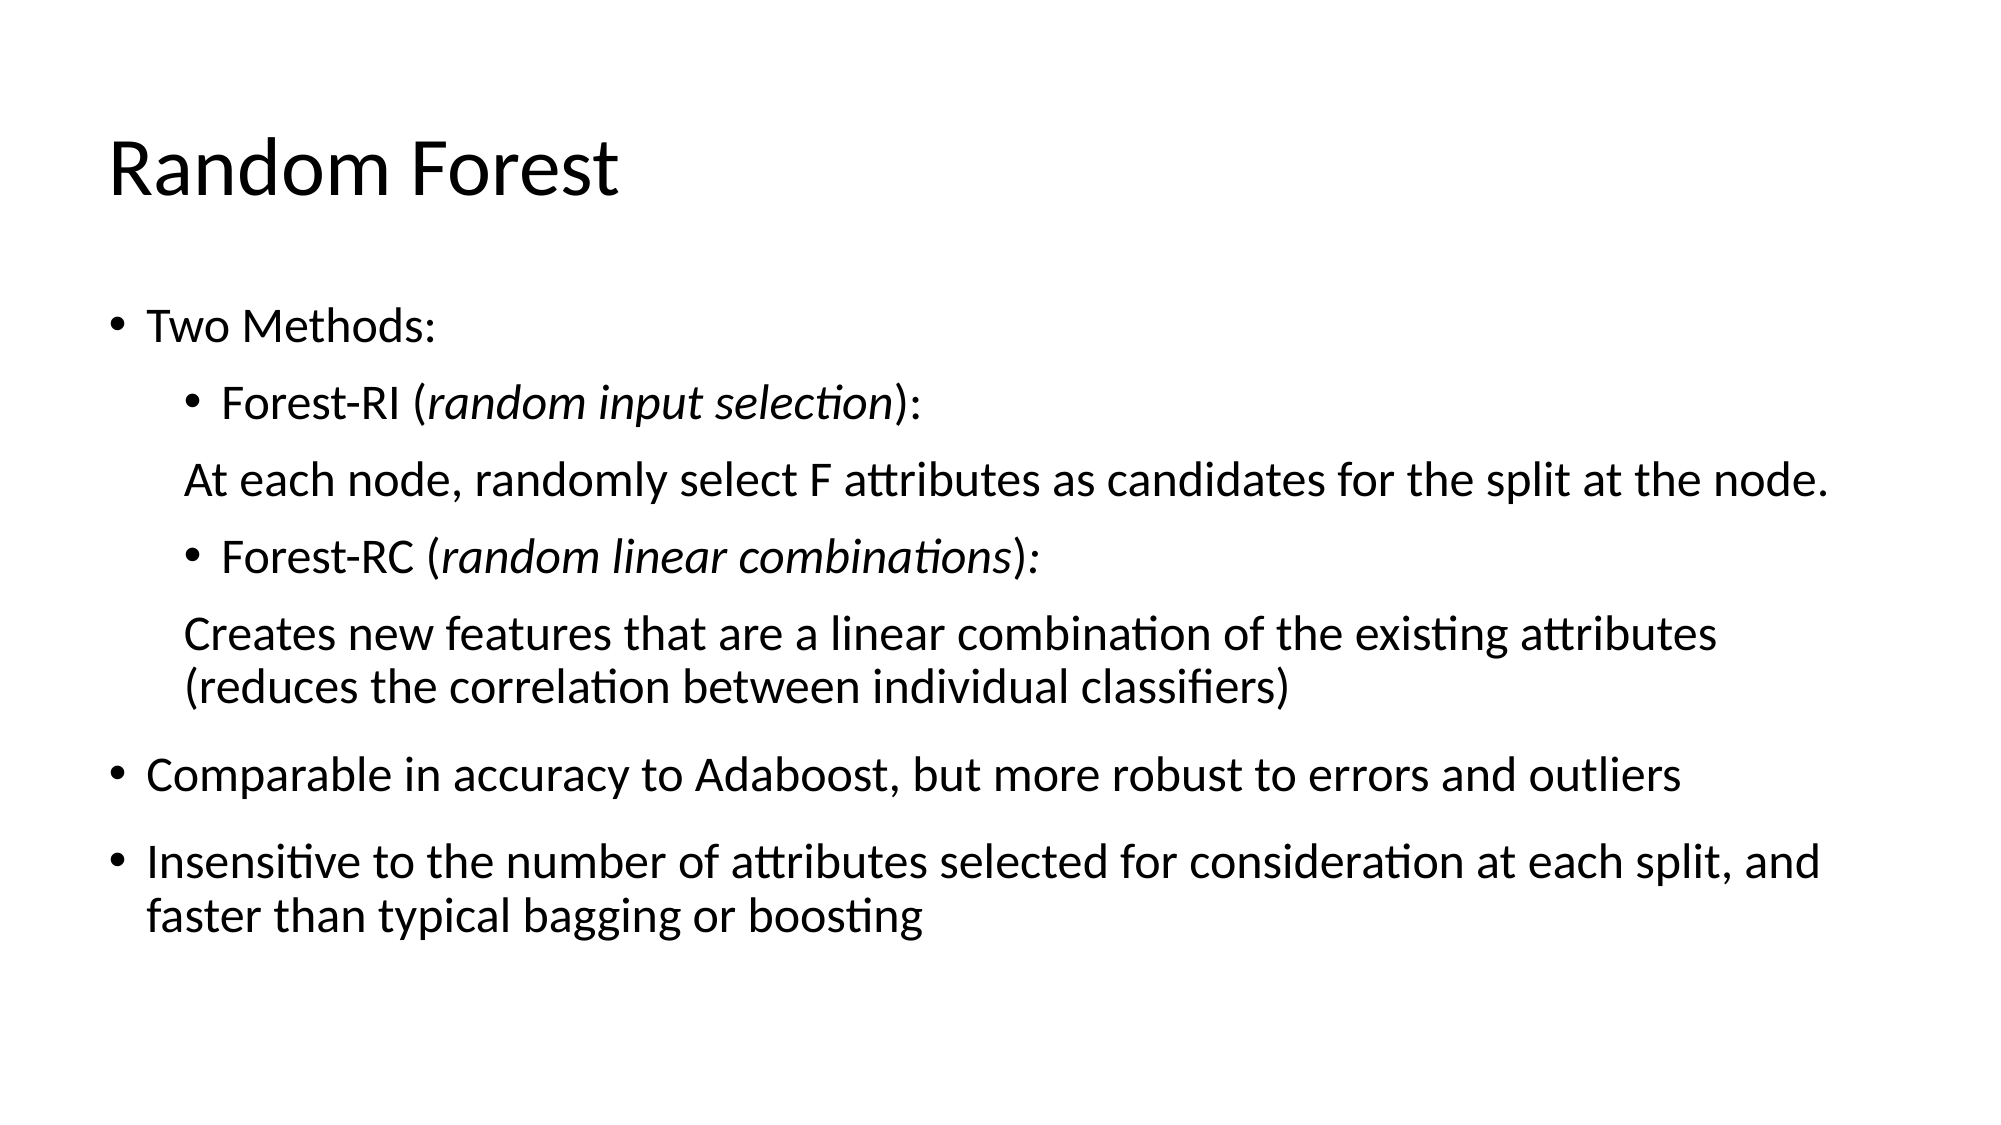

# Random Forest
Two Methods:
Forest-RI (random input selection):
At each node, randomly select F attributes as candidates for the split at the node.
Forest-RC (random linear combinations):
Creates new features that are a linear combination of the existing attributes (reduces the correlation between individual classifiers)
Comparable in accuracy to Adaboost, but more robust to errors and outliers
Insensitive to the number of attributes selected for consideration at each split, and faster than typical bagging or boosting